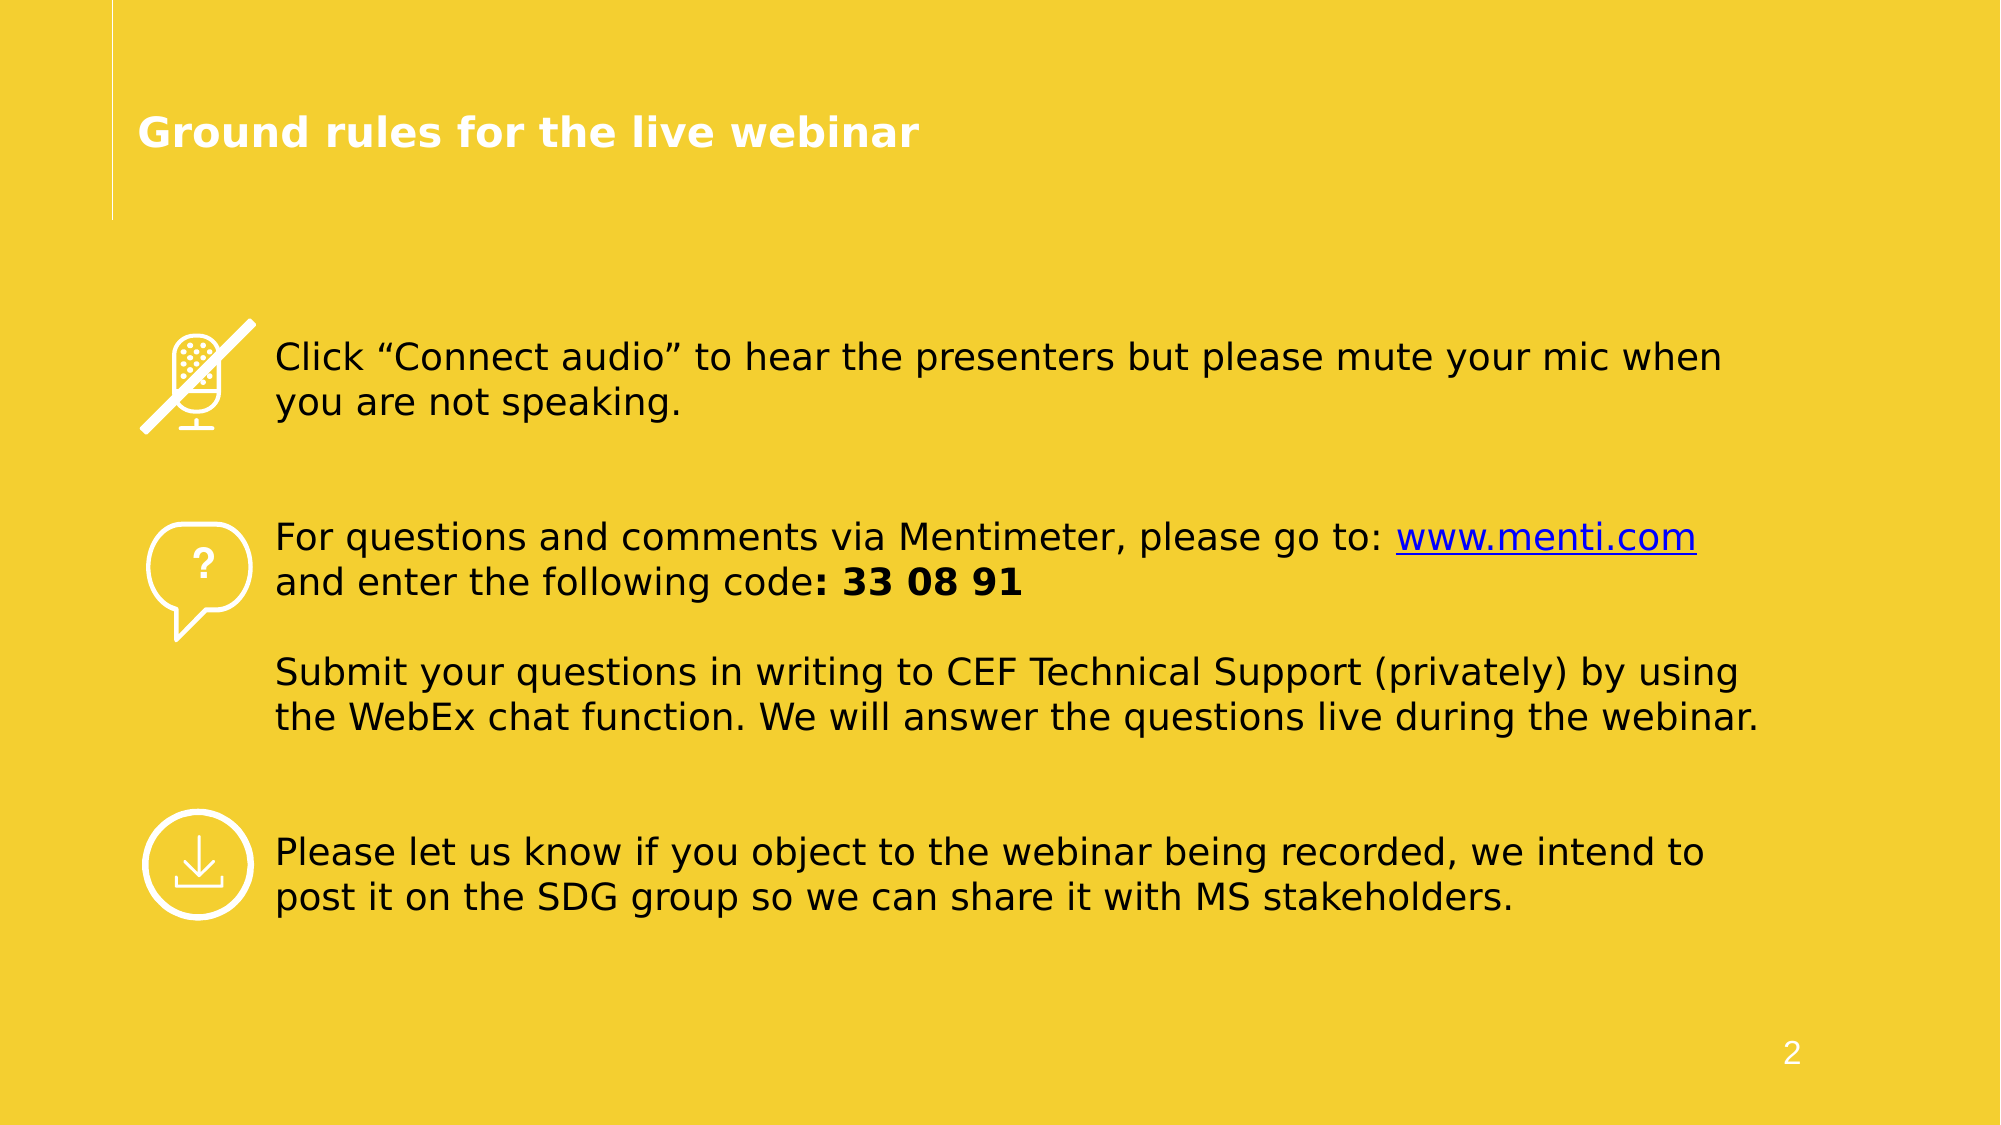

# Ground rules for the live webinar

Click “Connect audio” to hear the presenters but please mute your mic when you are not speaking.

For questions and comments via Mentimeter, please go to: www.menti.com and enter the following code: 33 08 91

Submit your questions in writing to CEF Technical Support (privately) by using the WebEx chat function. We will answer the questions live during the webinar.

Please let us know if you object to the webinar being recorded, we intend to post it on the SDG group so we can share it with MS stakeholders.

?

2